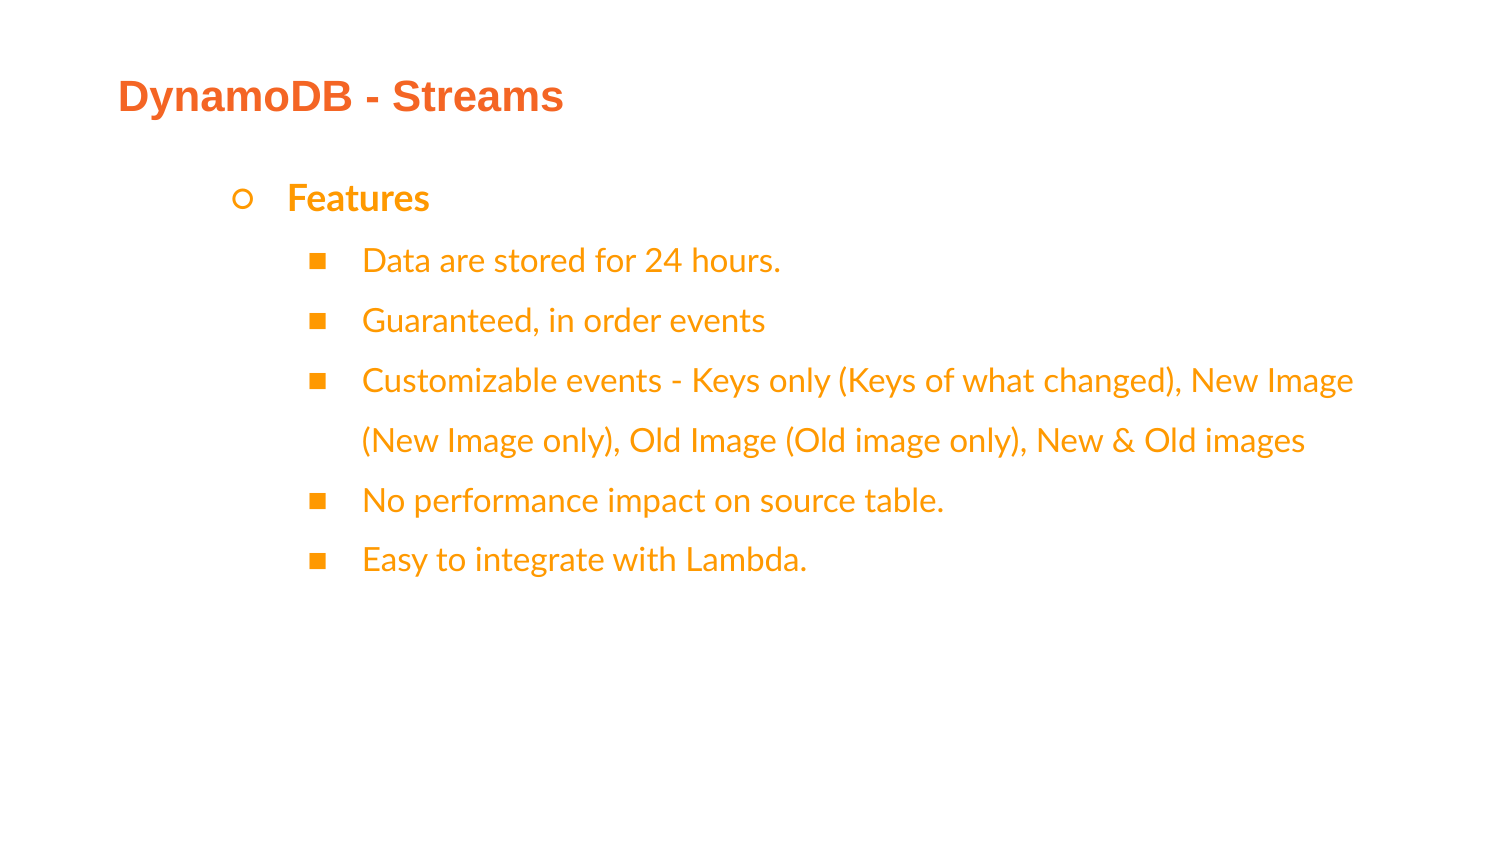

DynamoDB - Streams
Features
Data are stored for 24 hours.
Guaranteed, in order events
Customizable events - Keys only (Keys of what changed), New Image (New Image only), Old Image (Old image only), New & Old images
No performance impact on source table.
Easy to integrate with Lambda.